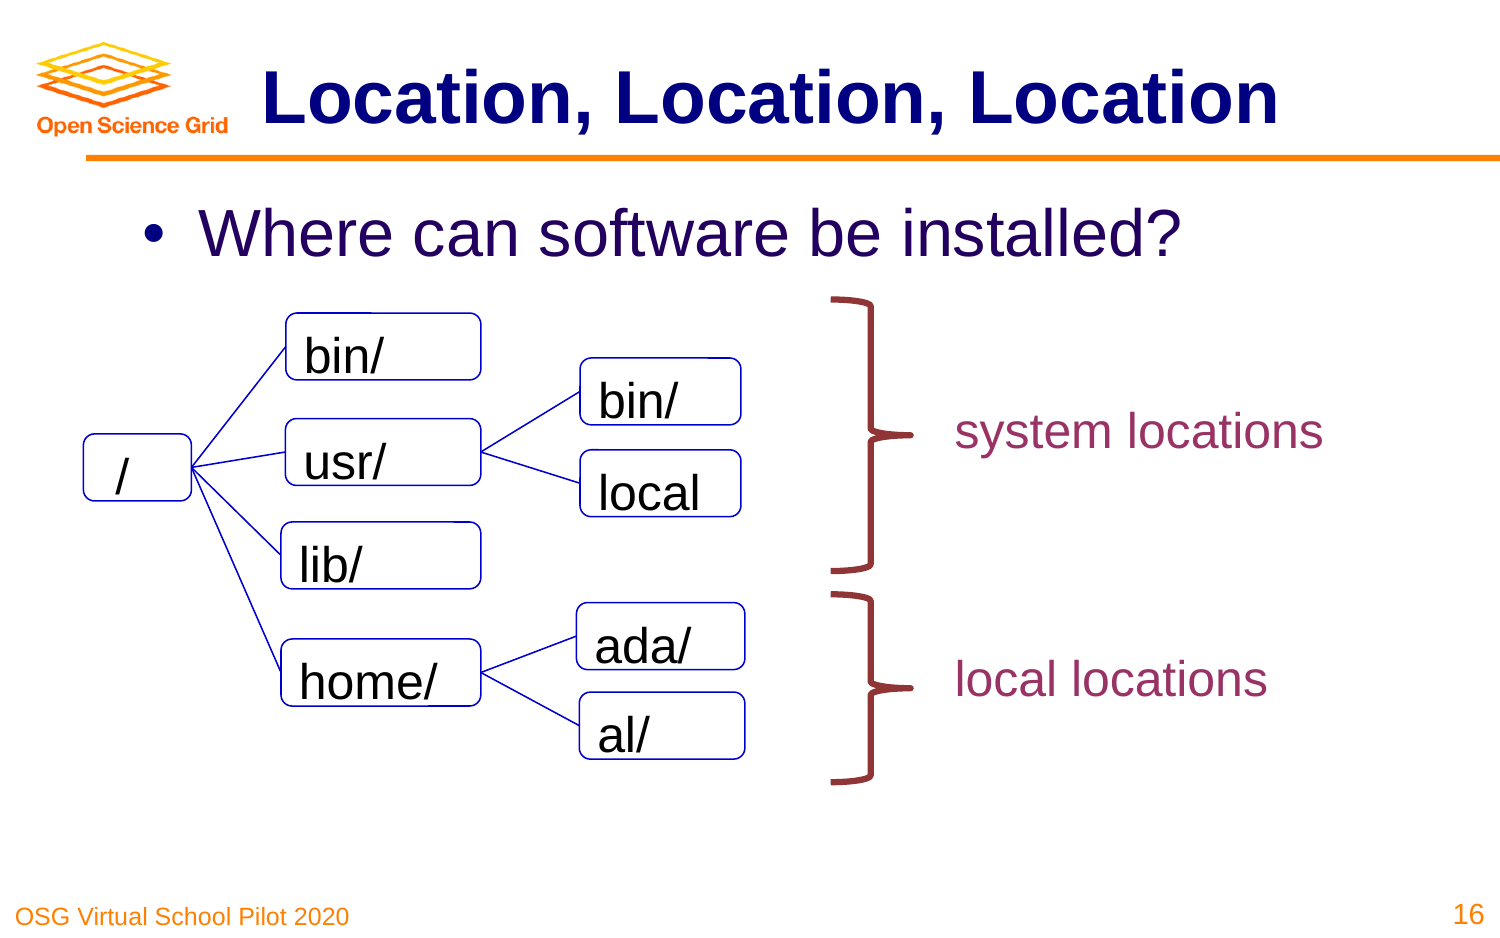

# Location, Location, Location
Where can software be installed?

bin/
bin/
system locations
usr/
 /
local
lib/

ada/
home/
local locations
al/
16